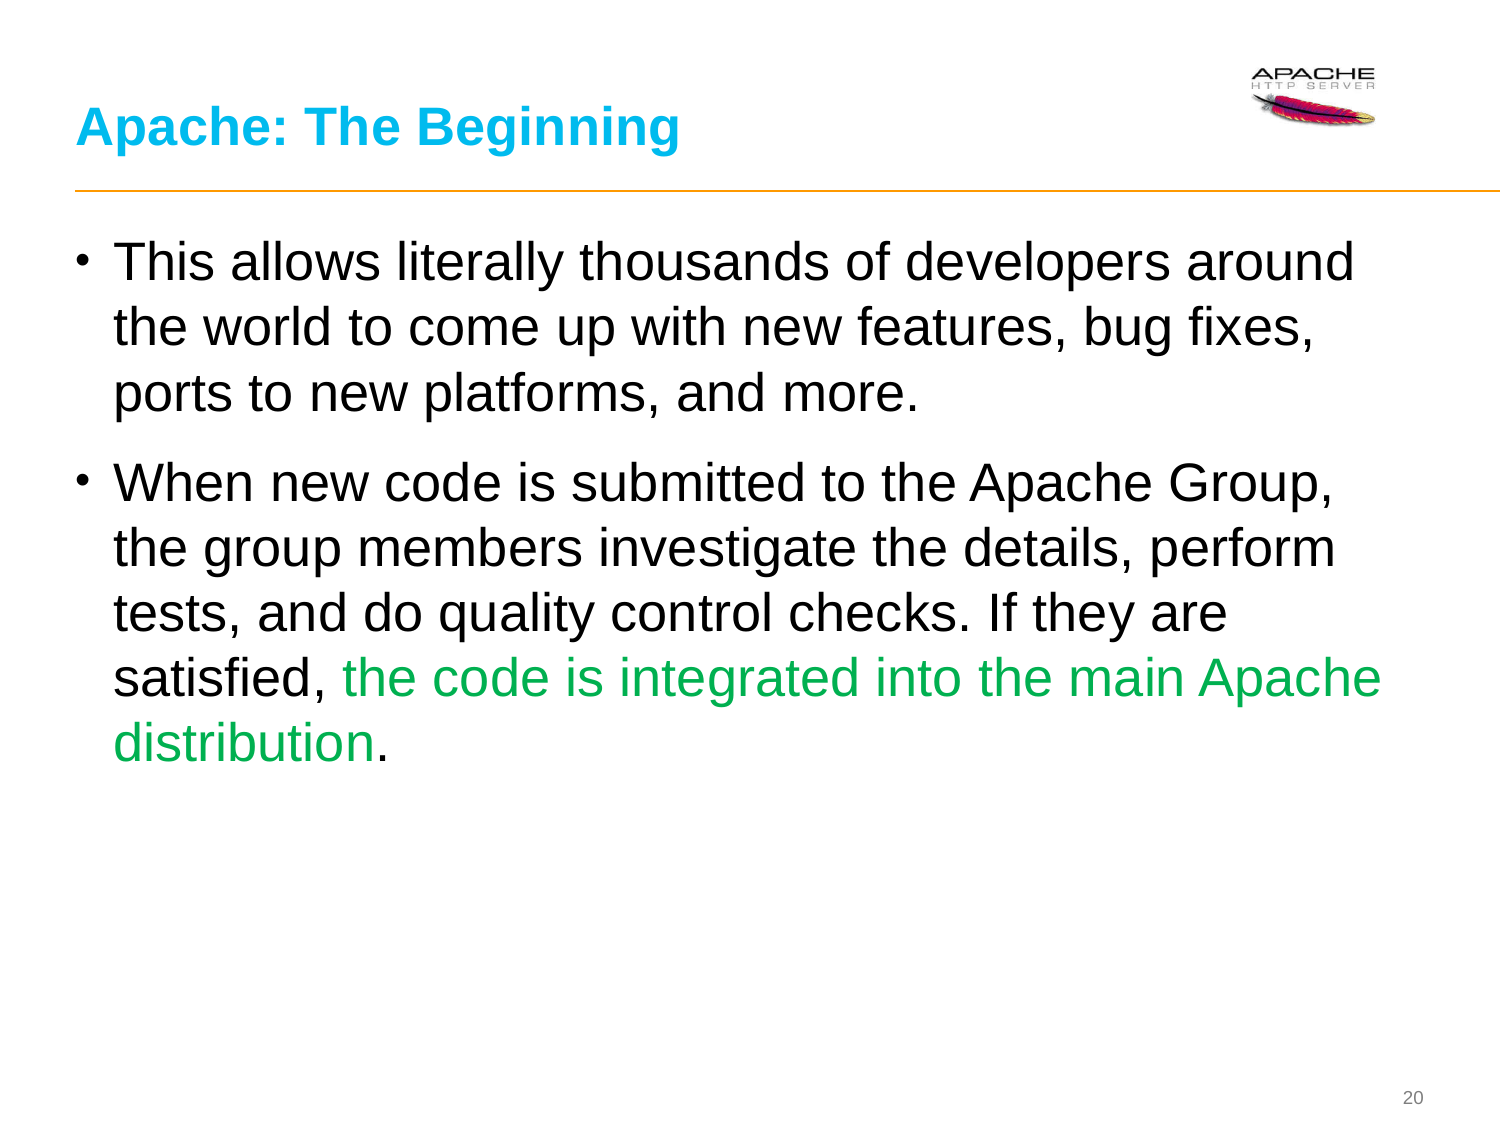

# Apache: The Beginning
This allows literally thousands of developers around the world to come up with new features, bug fixes, ports to new platforms, and more.
When new code is submitted to the Apache Group, the group members investigate the details, perform tests, and do quality control checks. If they are satisfied, the code is integrated into the main Apache distribution.